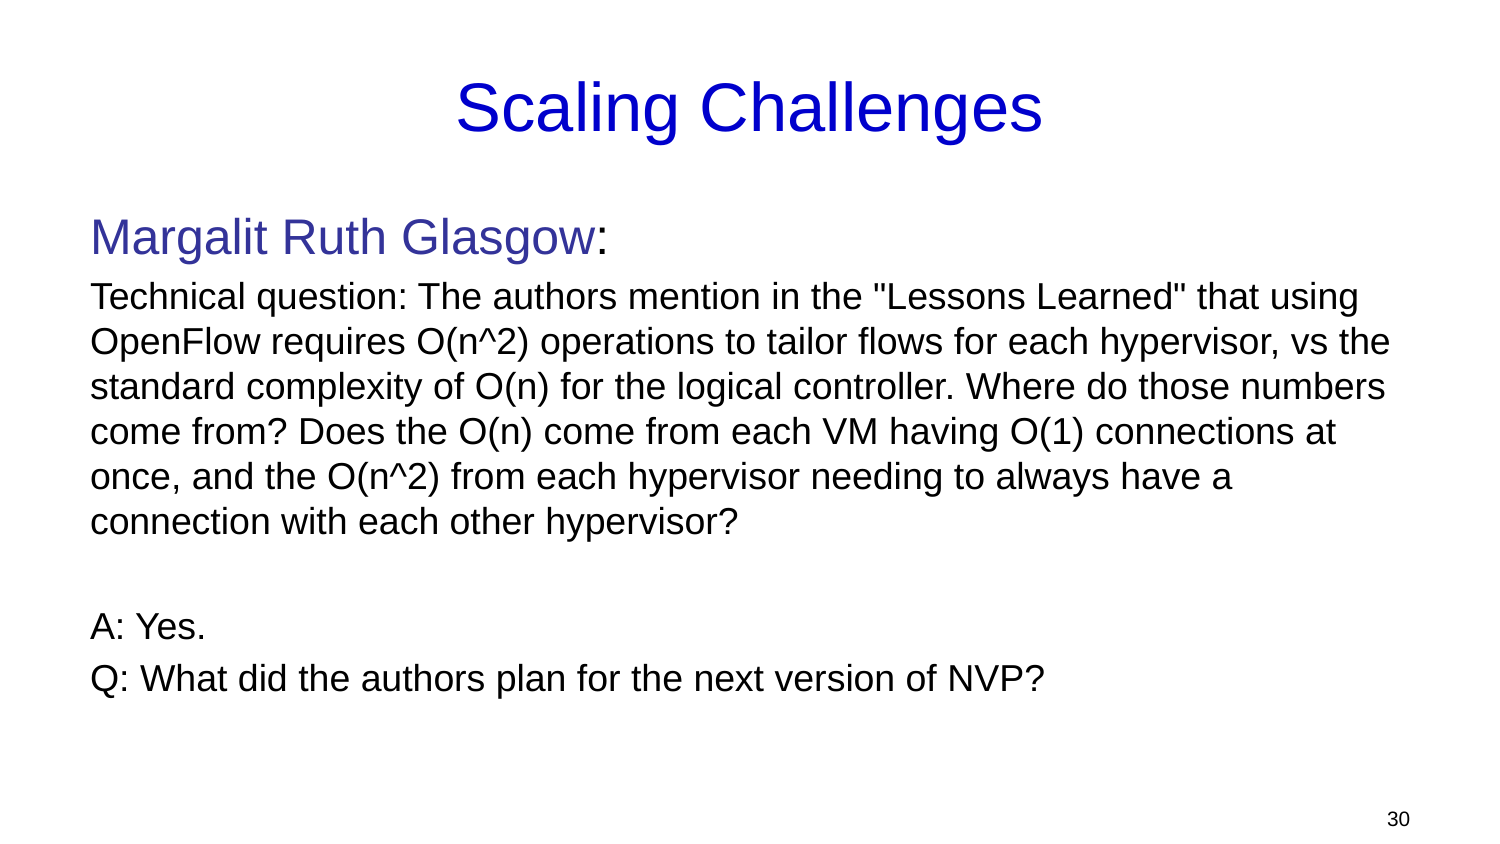

# Scaling Challenges
Margalit Ruth Glasgow:
Technical question: The authors mention in the "Lessons Learned" that using OpenFlow requires O(n^2) operations to tailor flows for each hypervisor, vs the standard complexity of O(n) for the logical controller. Where do those numbers come from? Does the O(n) come from each VM having O(1) connections at once, and the O(n^2) from each hypervisor needing to always have a connection with each other hypervisor?

A: Yes.
Q: What did the authors plan for the next version of NVP?
30